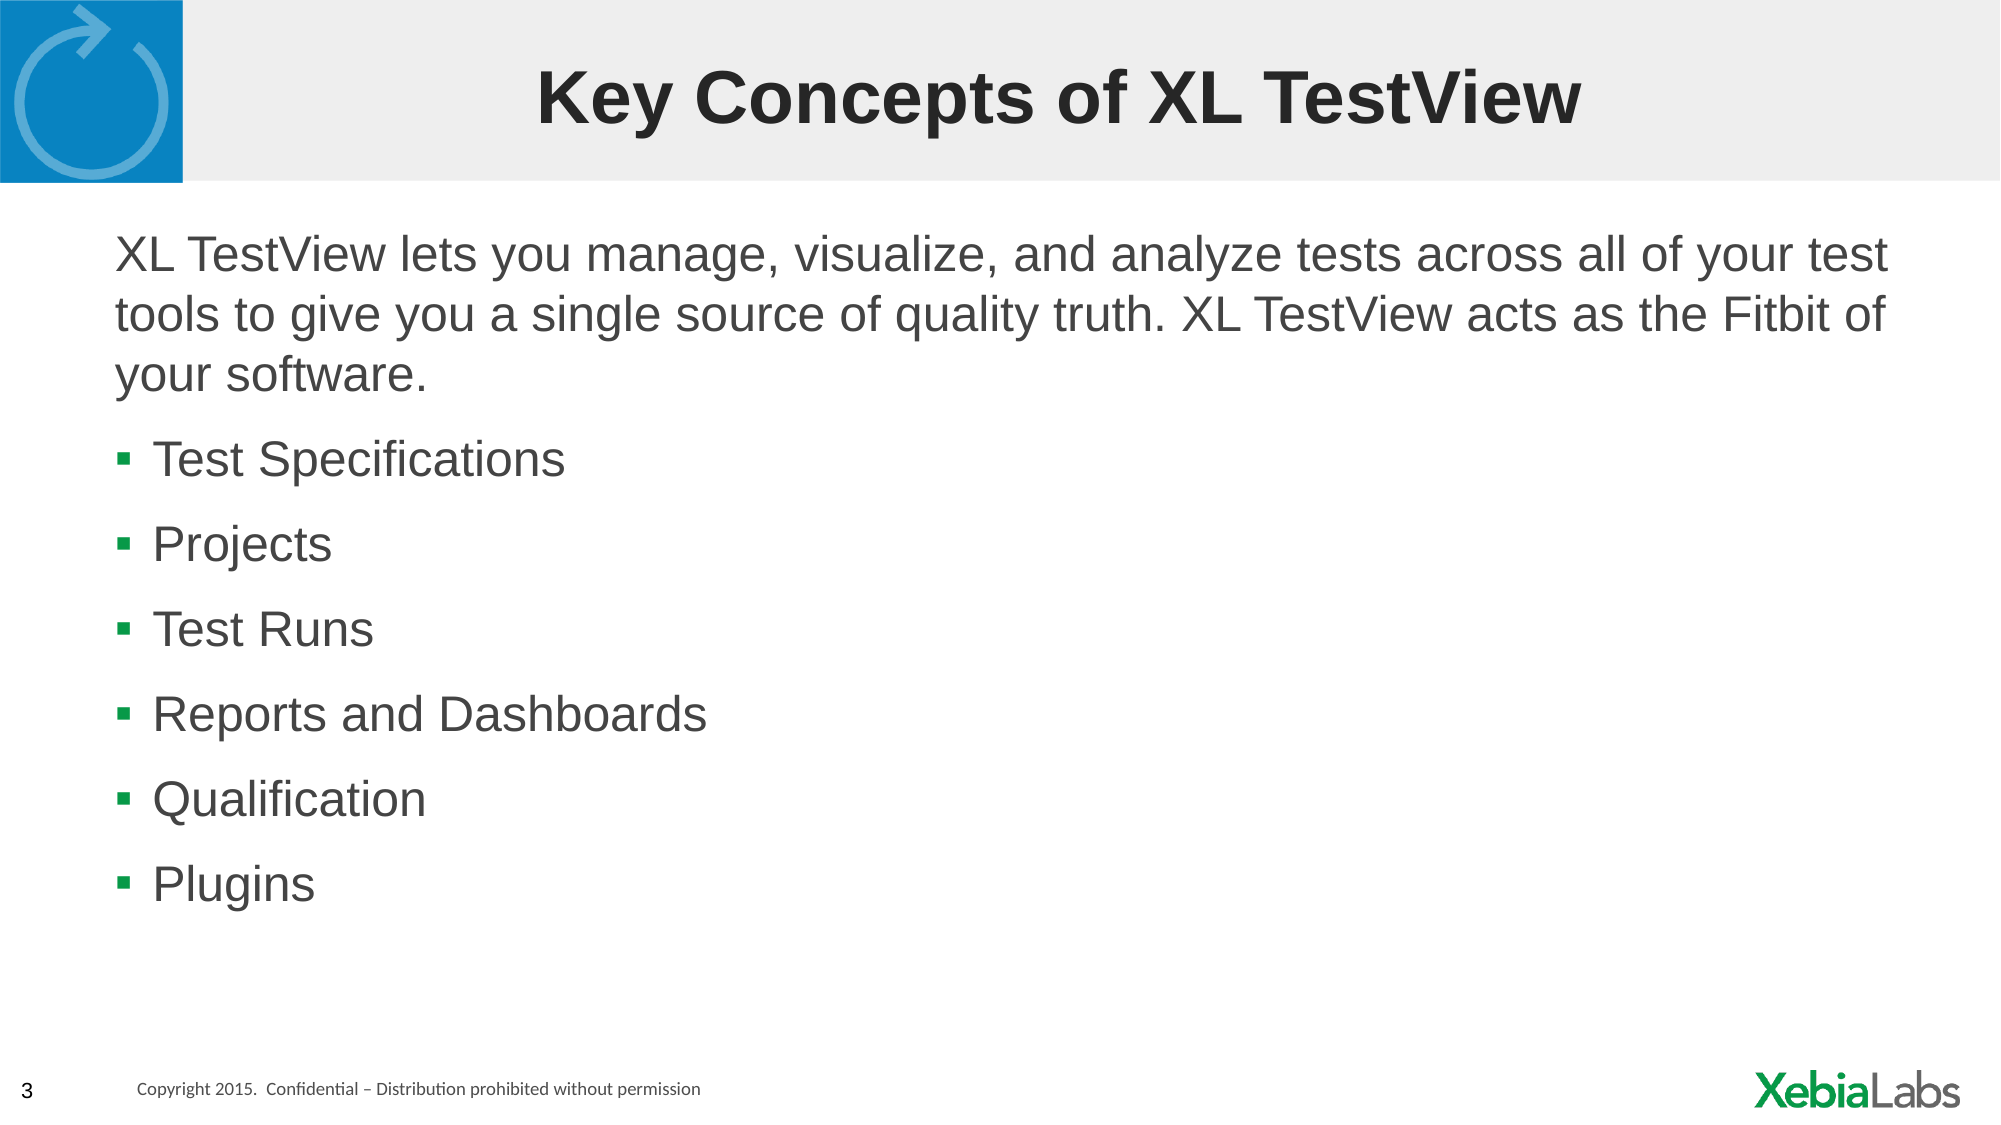

# Key Concepts of XL TestView
XL TestView lets you manage, visualize, and analyze tests across all of your test tools to give you a single source of quality truth. XL TestView acts as the Fitbit of your software.
Test Specifications
Projects
Test Runs
Reports and Dashboards
Qualification
Plugins